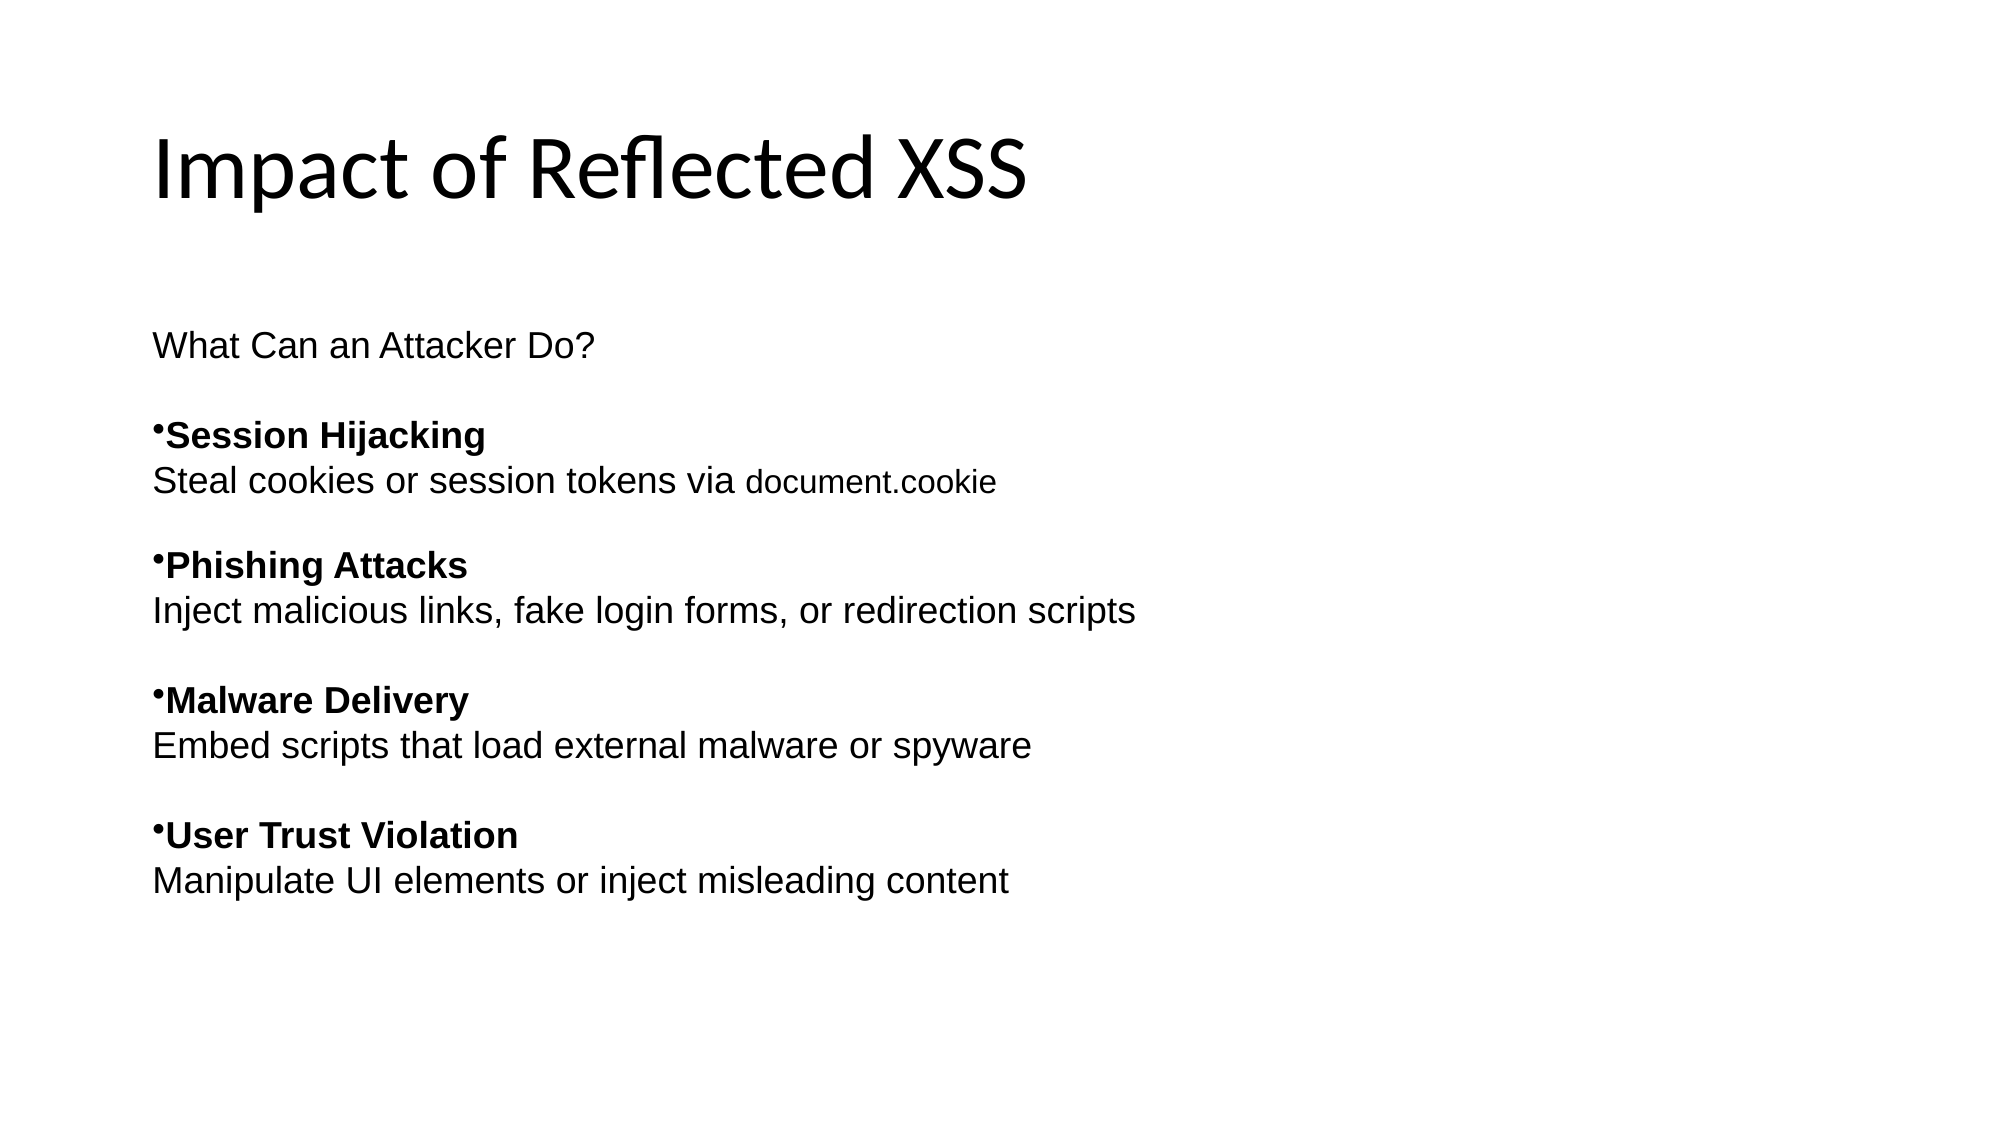

# Impact of Reflected XSS
What Can an Attacker Do?

Session Hijacking
Steal cookies or session tokens via document.cookie

Phishing Attacks
Inject malicious links, fake login forms, or redirection scripts

Malware Delivery
Embed scripts that load external malware or spyware

User Trust Violation
Manipulate UI elements or inject misleading content